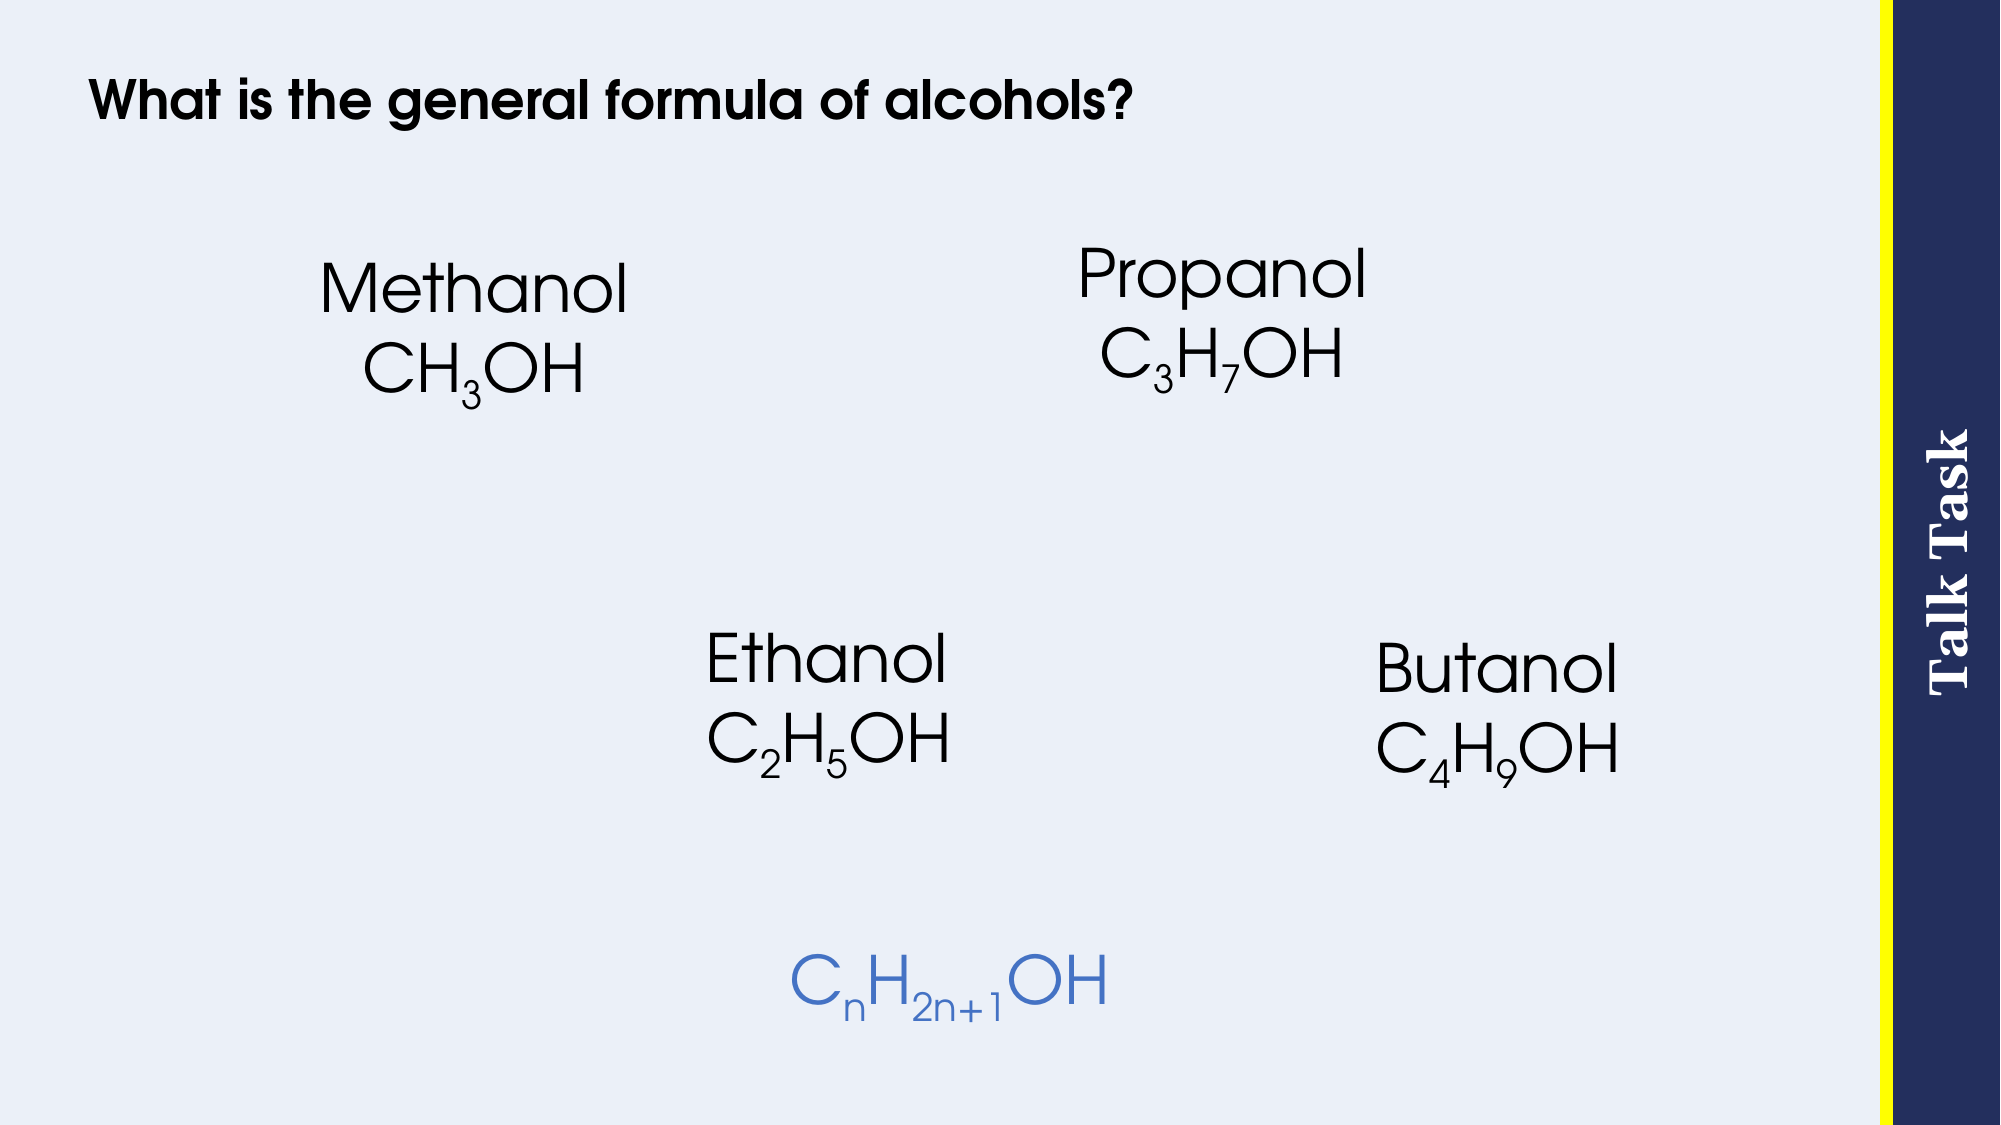

# What is the general formula of alcohols?
Propanol
C3H7OH
Methanol
CH3OH
Ethanol
C2H5OH
Butanol
C4H9OH
CnH2n+1OH